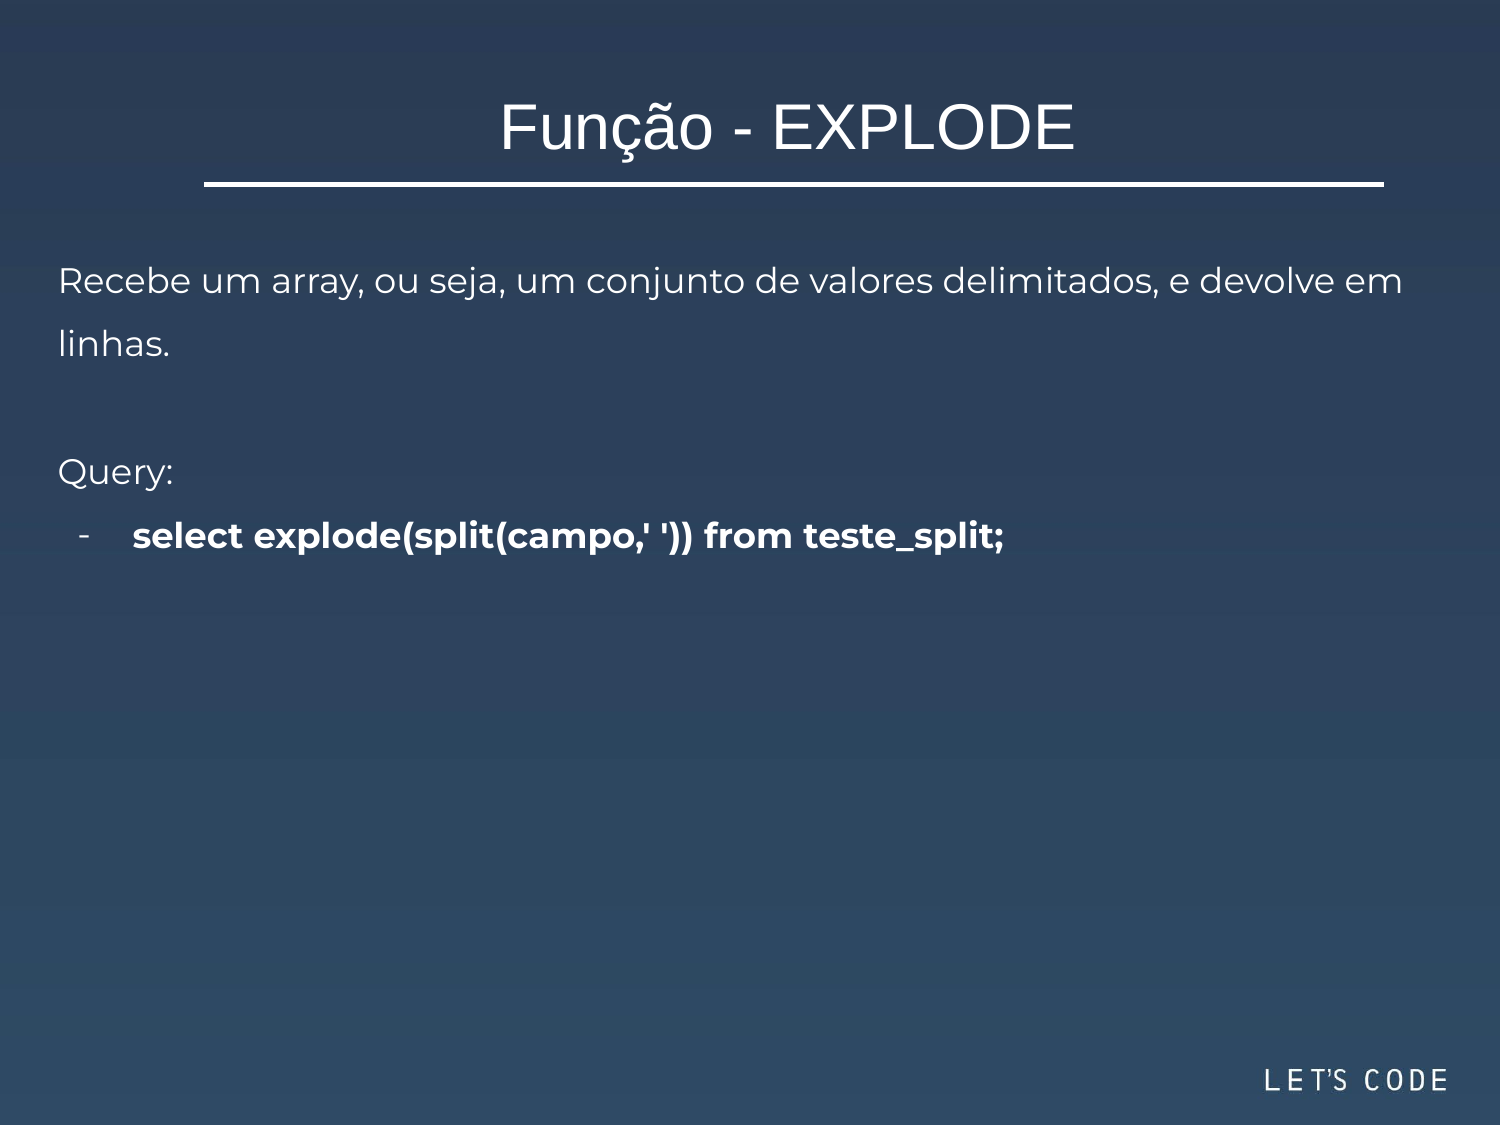

Função - EXPLODE
Recebe um array, ou seja, um conjunto de valores delimitados, e devolve em linhas.

Query:
select explode(split(campo,' ')) from teste_split;